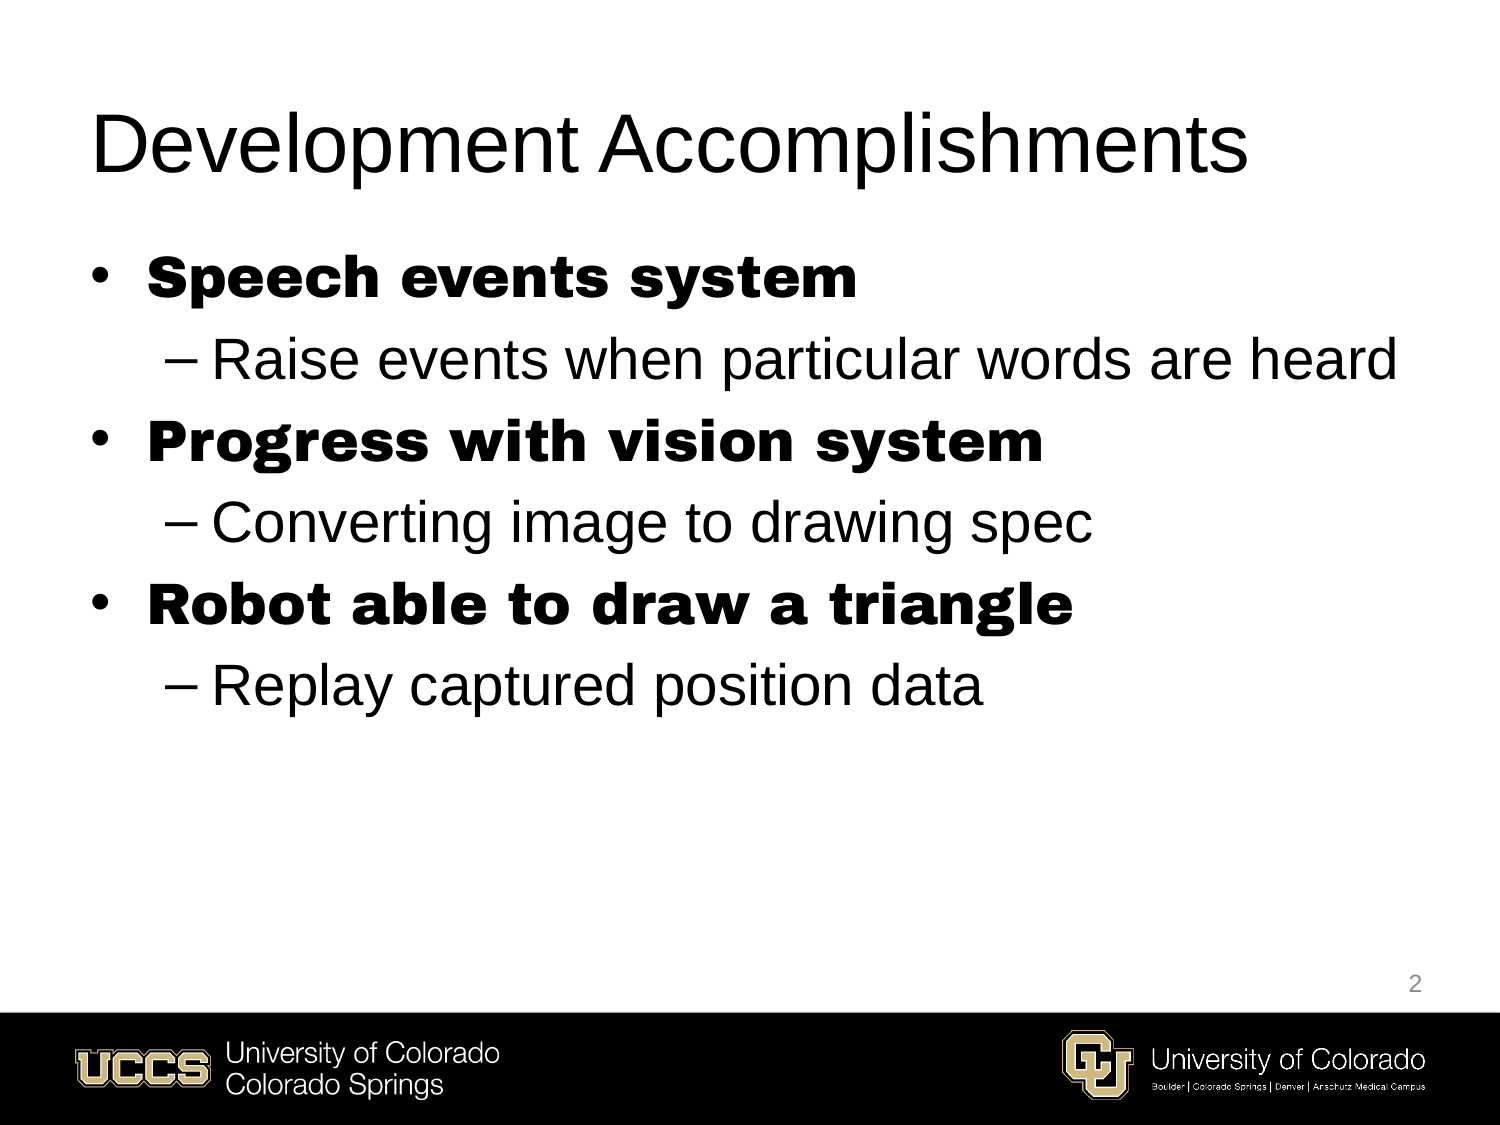

# Development Accomplishments
Speech events system
Raise events when particular words are heard
Progress with vision system
Converting image to drawing spec
Robot able to draw a triangle
Replay captured position data
2